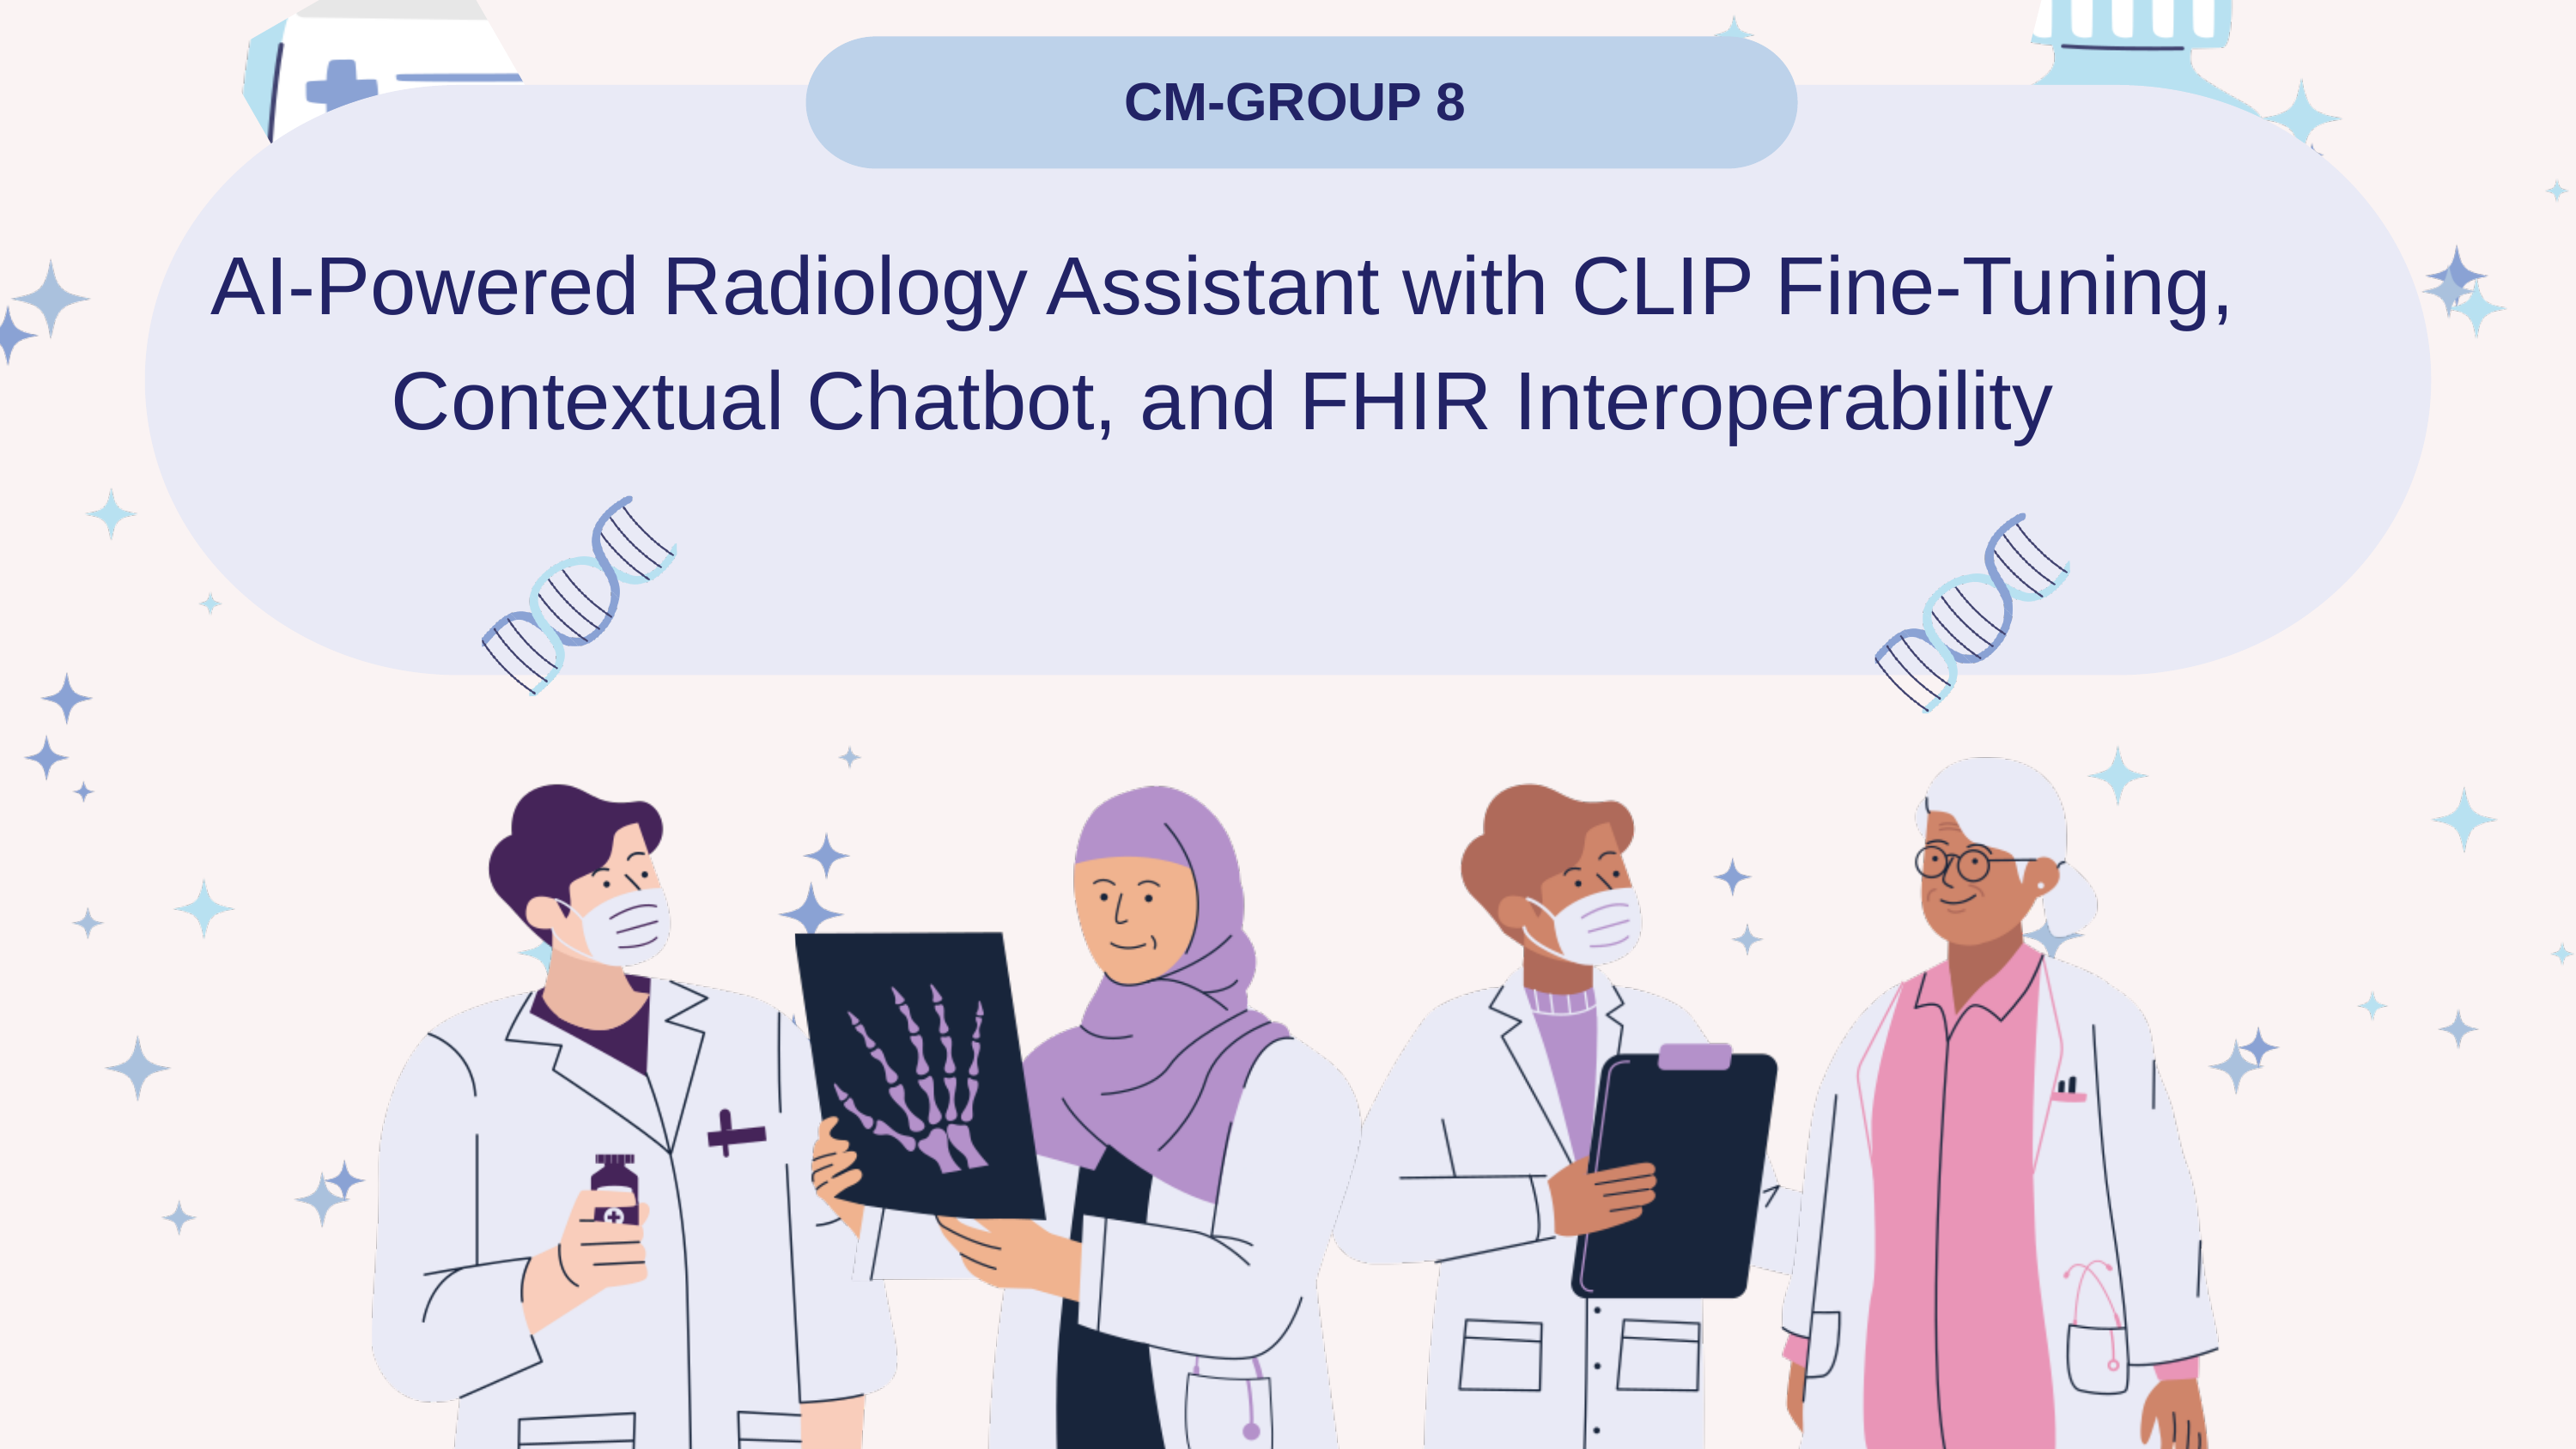

CM-GROUP 8

AI-Powered Radiology Assistant with CLIP Fine-Tuning, Contextual Chatbot, and FHIR Interoperability